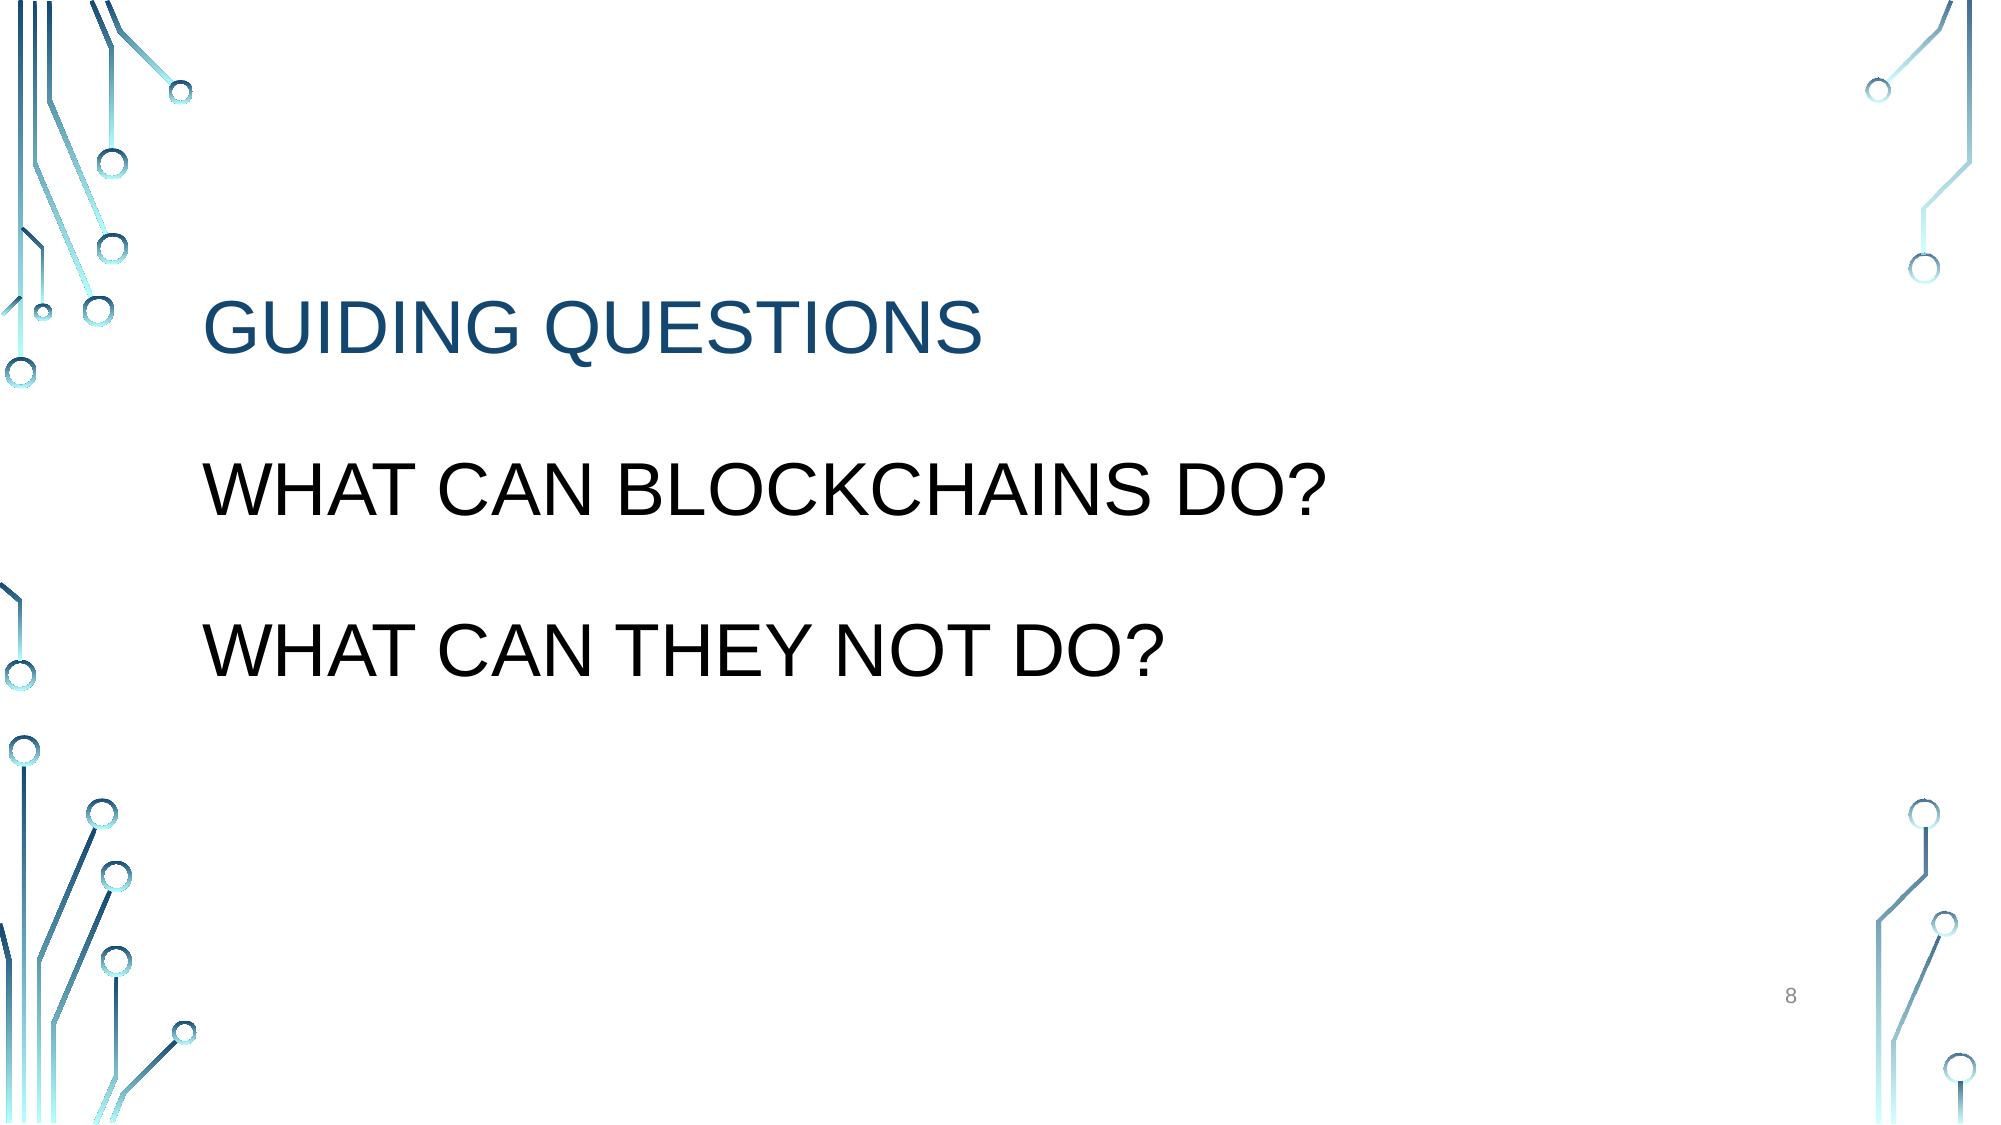

# GUIDING Questions What Can Blockchains Do? What can they Not do?
8